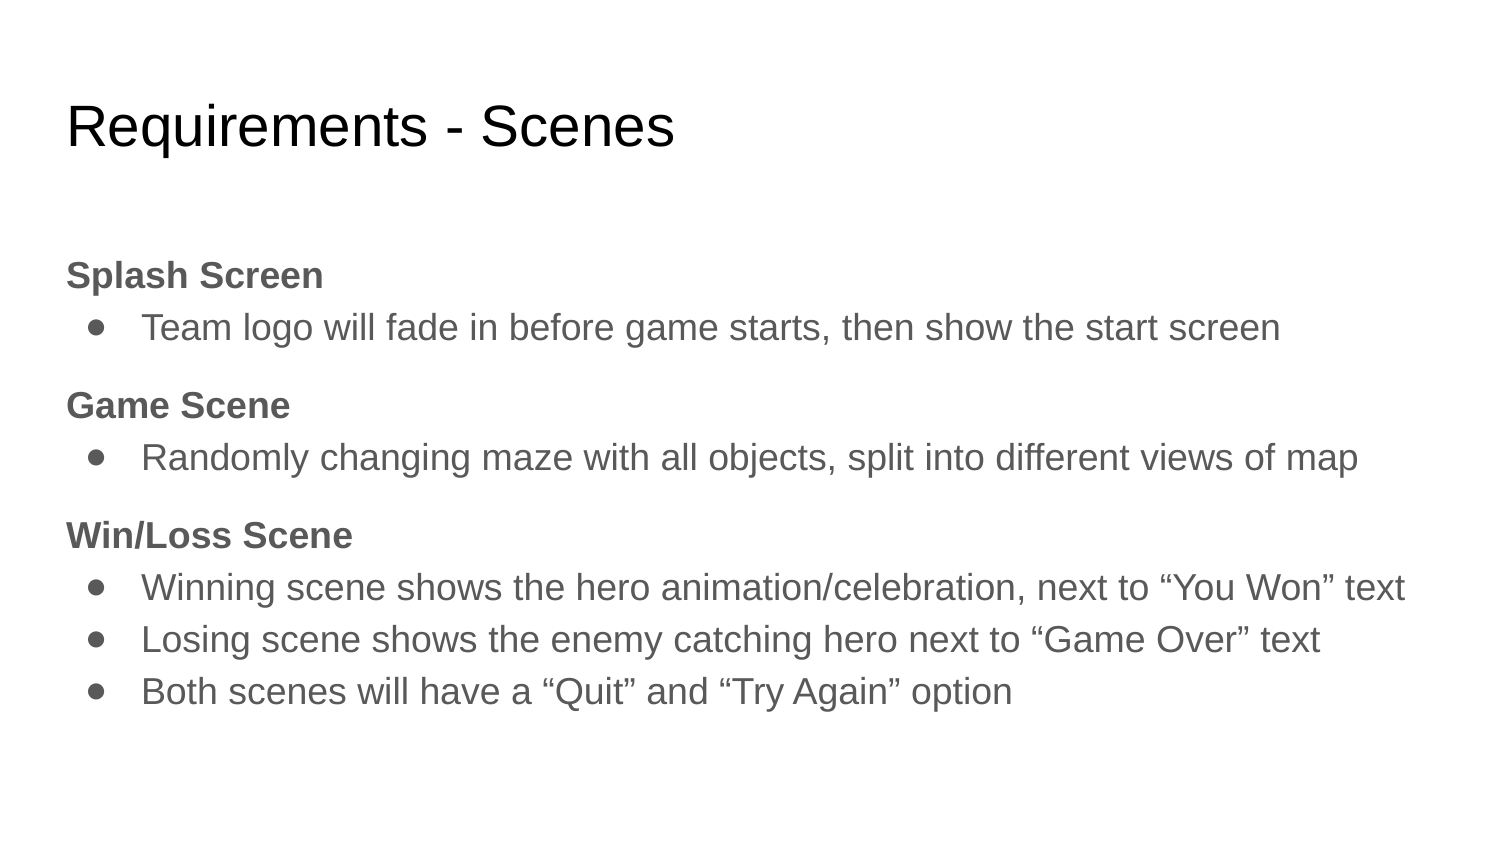

# Requirements - Scenes
Splash Screen
Team logo will fade in before game starts, then show the start screen
Game Scene
Randomly changing maze with all objects, split into different views of map
Win/Loss Scene
Winning scene shows the hero animation/celebration, next to “You Won” text
Losing scene shows the enemy catching hero next to “Game Over” text
Both scenes will have a “Quit” and “Try Again” option